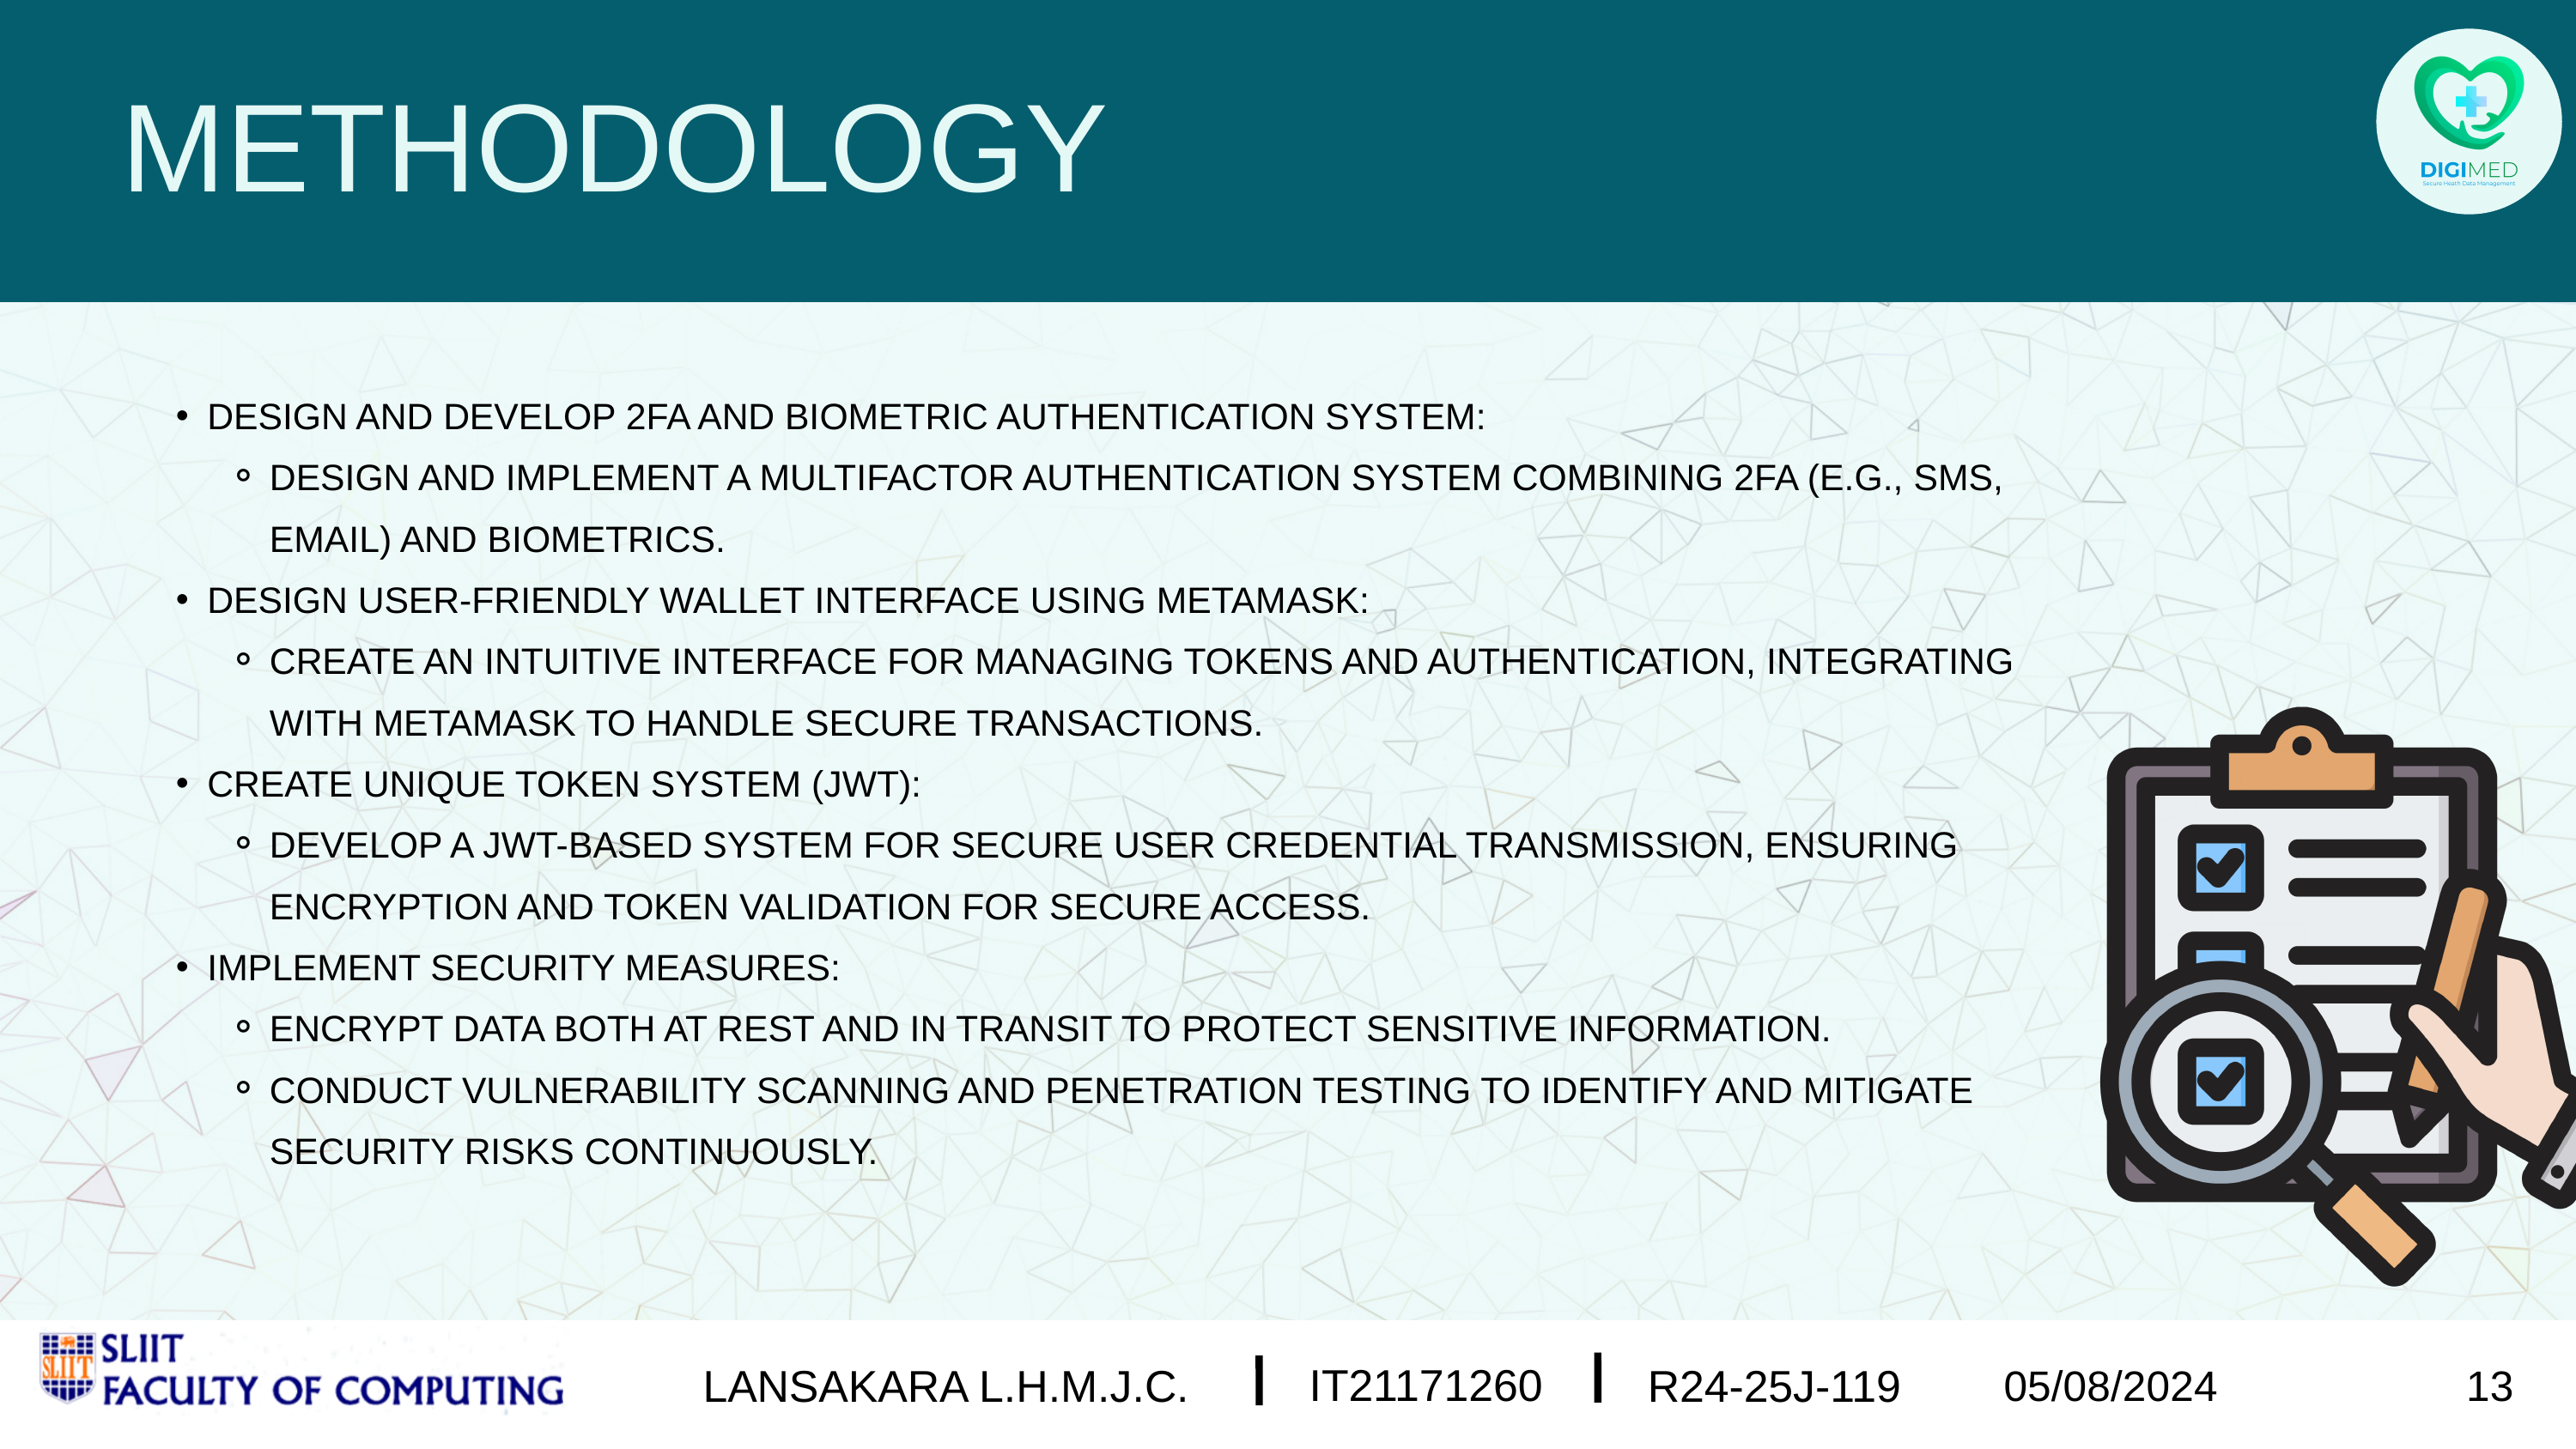

METHODOLOGY
DESIGN AND DEVELOP 2FA AND BIOMETRIC AUTHENTICATION SYSTEM:
DESIGN AND IMPLEMENT A MULTIFACTOR AUTHENTICATION SYSTEM COMBINING 2FA (E.G., SMS, EMAIL) AND BIOMETRICS.
DESIGN USER-FRIENDLY WALLET INTERFACE USING METAMASK:
CREATE AN INTUITIVE INTERFACE FOR MANAGING TOKENS AND AUTHENTICATION, INTEGRATING WITH METAMASK TO HANDLE SECURE TRANSACTIONS.
CREATE UNIQUE TOKEN SYSTEM (JWT):
DEVELOP A JWT-BASED SYSTEM FOR SECURE USER CREDENTIAL TRANSMISSION, ENSURING ENCRYPTION AND TOKEN VALIDATION FOR SECURE ACCESS.
IMPLEMENT SECURITY MEASURES:
ENCRYPT DATA BOTH AT REST AND IN TRANSIT TO PROTECT SENSITIVE INFORMATION.
CONDUCT VULNERABILITY SCANNING AND PENETRATION TESTING TO IDENTIFY AND MITIGATE SECURITY RISKS CONTINUOUSLY.

IT21015526
KUMARASIRI M.A.K.P
R24-004

IT21015526
IT21171260
LANSAKARA L.H.M.J.C.
KUMARASIRI M.A.K.P
R24-004
R24-25J-119
02/21/2024
05/08/2024
11
13

02/21/2024
13